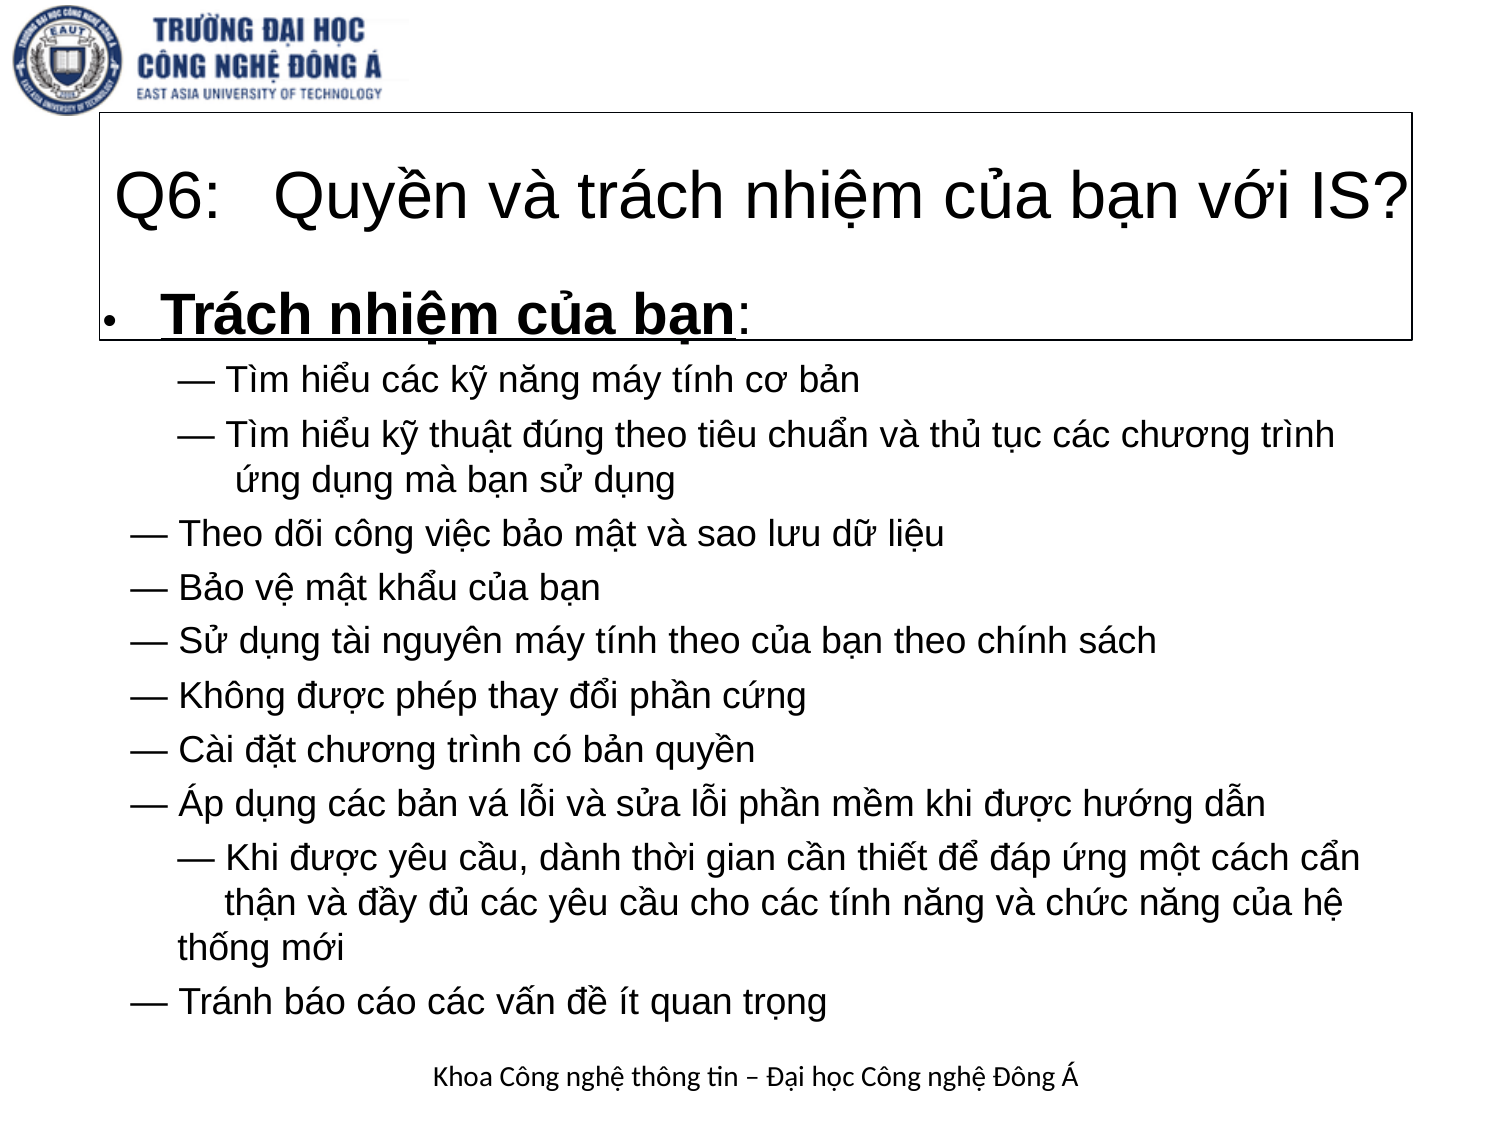

# Q6:	Quyền và trách nhiệm của bạn với IS?
•	Trách nhiệm của bạn:
― Tìm hiểu các kỹ năng máy tính cơ bản
― Tìm hiểu kỹ thuật đúng theo tiêu chuẩn và thủ tục các chương trình  ứng dụng mà bạn sử dụng
― Theo dõi công việc bảo mật và sao lưu dữ liệu
― Bảo vệ mật khẩu của bạn
― Sử dụng tài nguyên máy tính theo của bạn theo chính sách
― Không được phép thay đổi phần cứng
― Cài đặt chương trình có bản quyền
― Áp dụng các bản vá lỗi và sửa lỗi phần mềm khi được hướng dẫn
― Khi được yêu cầu, dành thời gian cần thiết để đáp ứng một cách cẩn  thận và đầy đủ các yêu cầu cho các tính năng và chức năng của hệ
thống mới
― Tránh báo cáo các vấn đề ít quan trọng